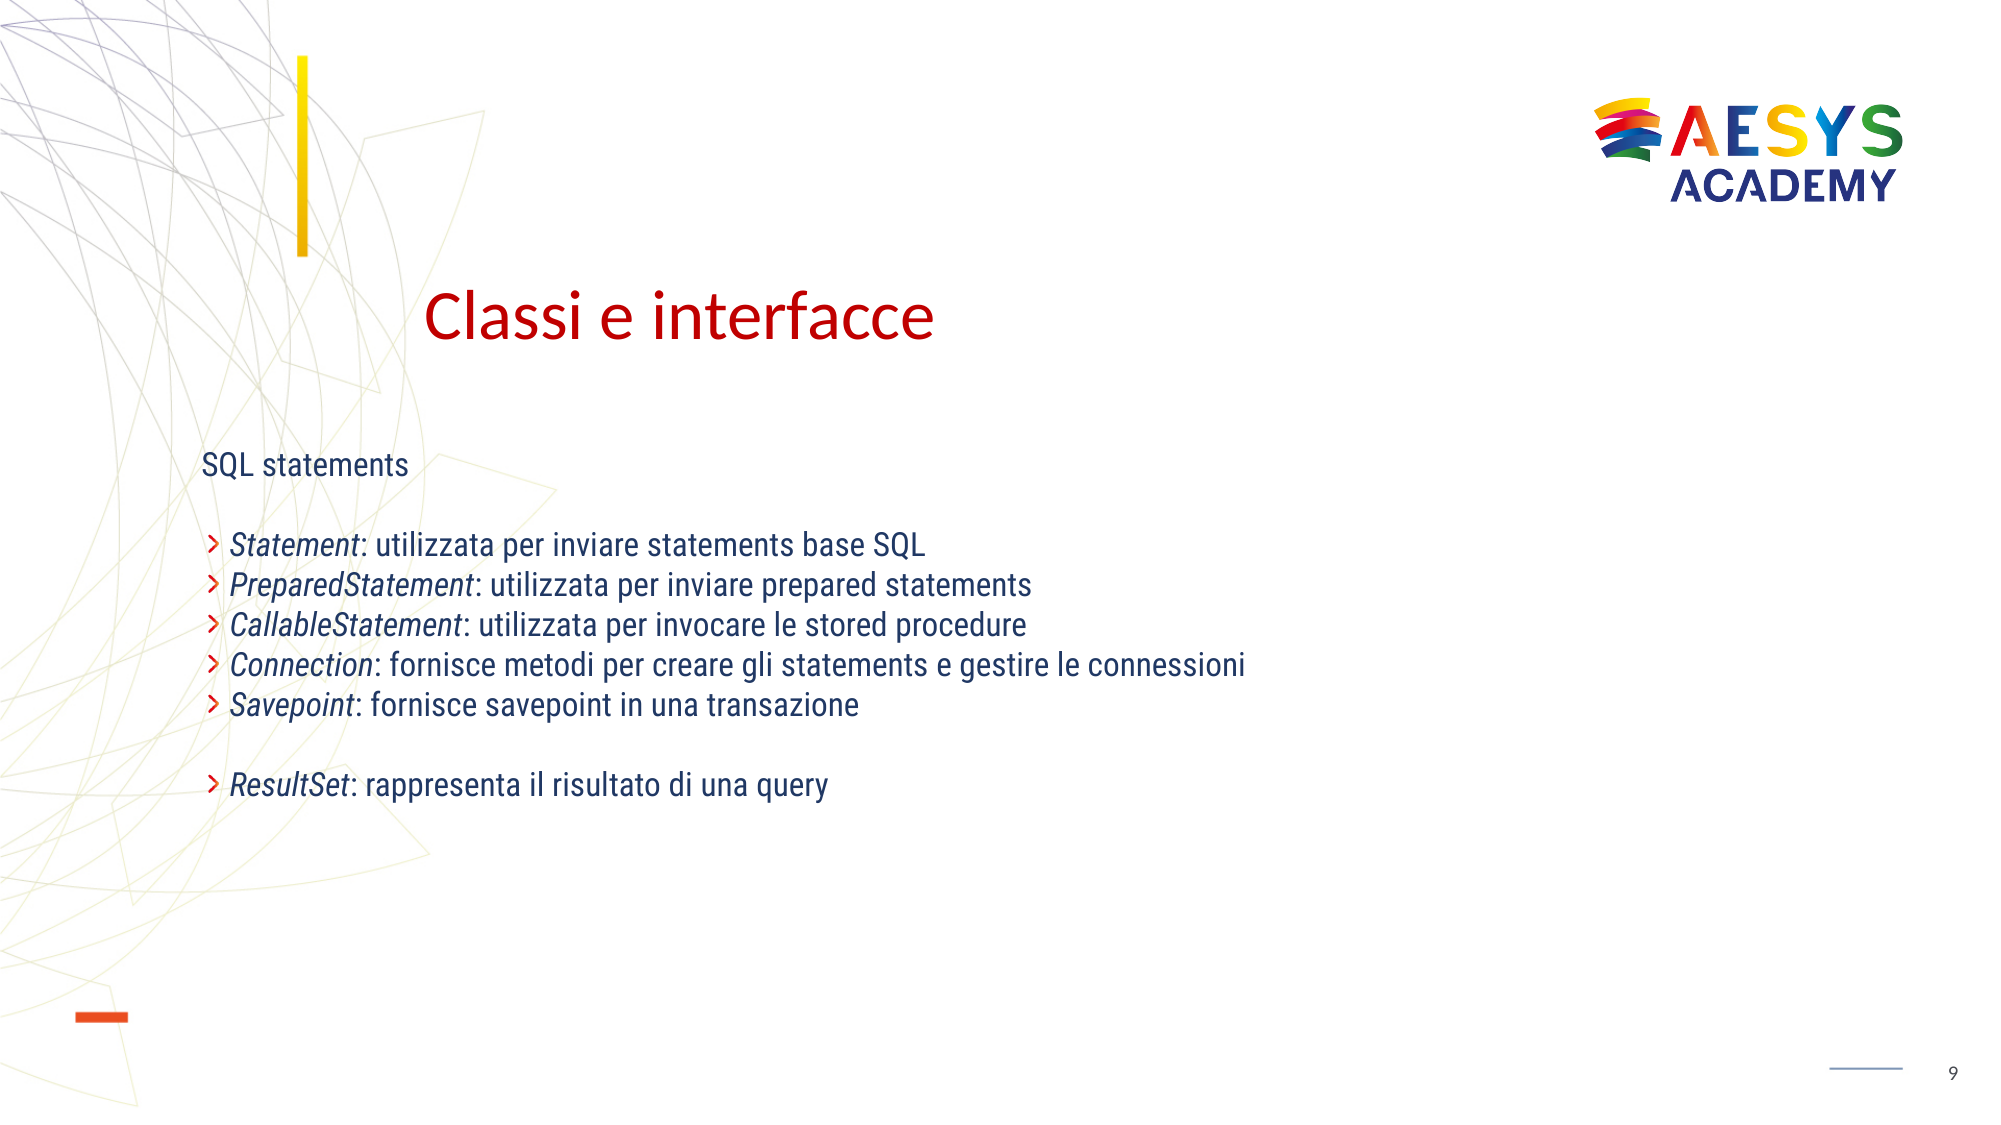

# Classi e interfacce
SQL statements

Statement: utilizzata per inviare statements base SQL
PreparedStatement: utilizzata per inviare prepared statements
CallableStatement: utilizzata per invocare le stored procedure
Connection: fornisce metodi per creare gli statements e gestire le connessioni
Savepoint: fornisce savepoint in una transazione

ResultSet: rappresenta il risultato di una query

9